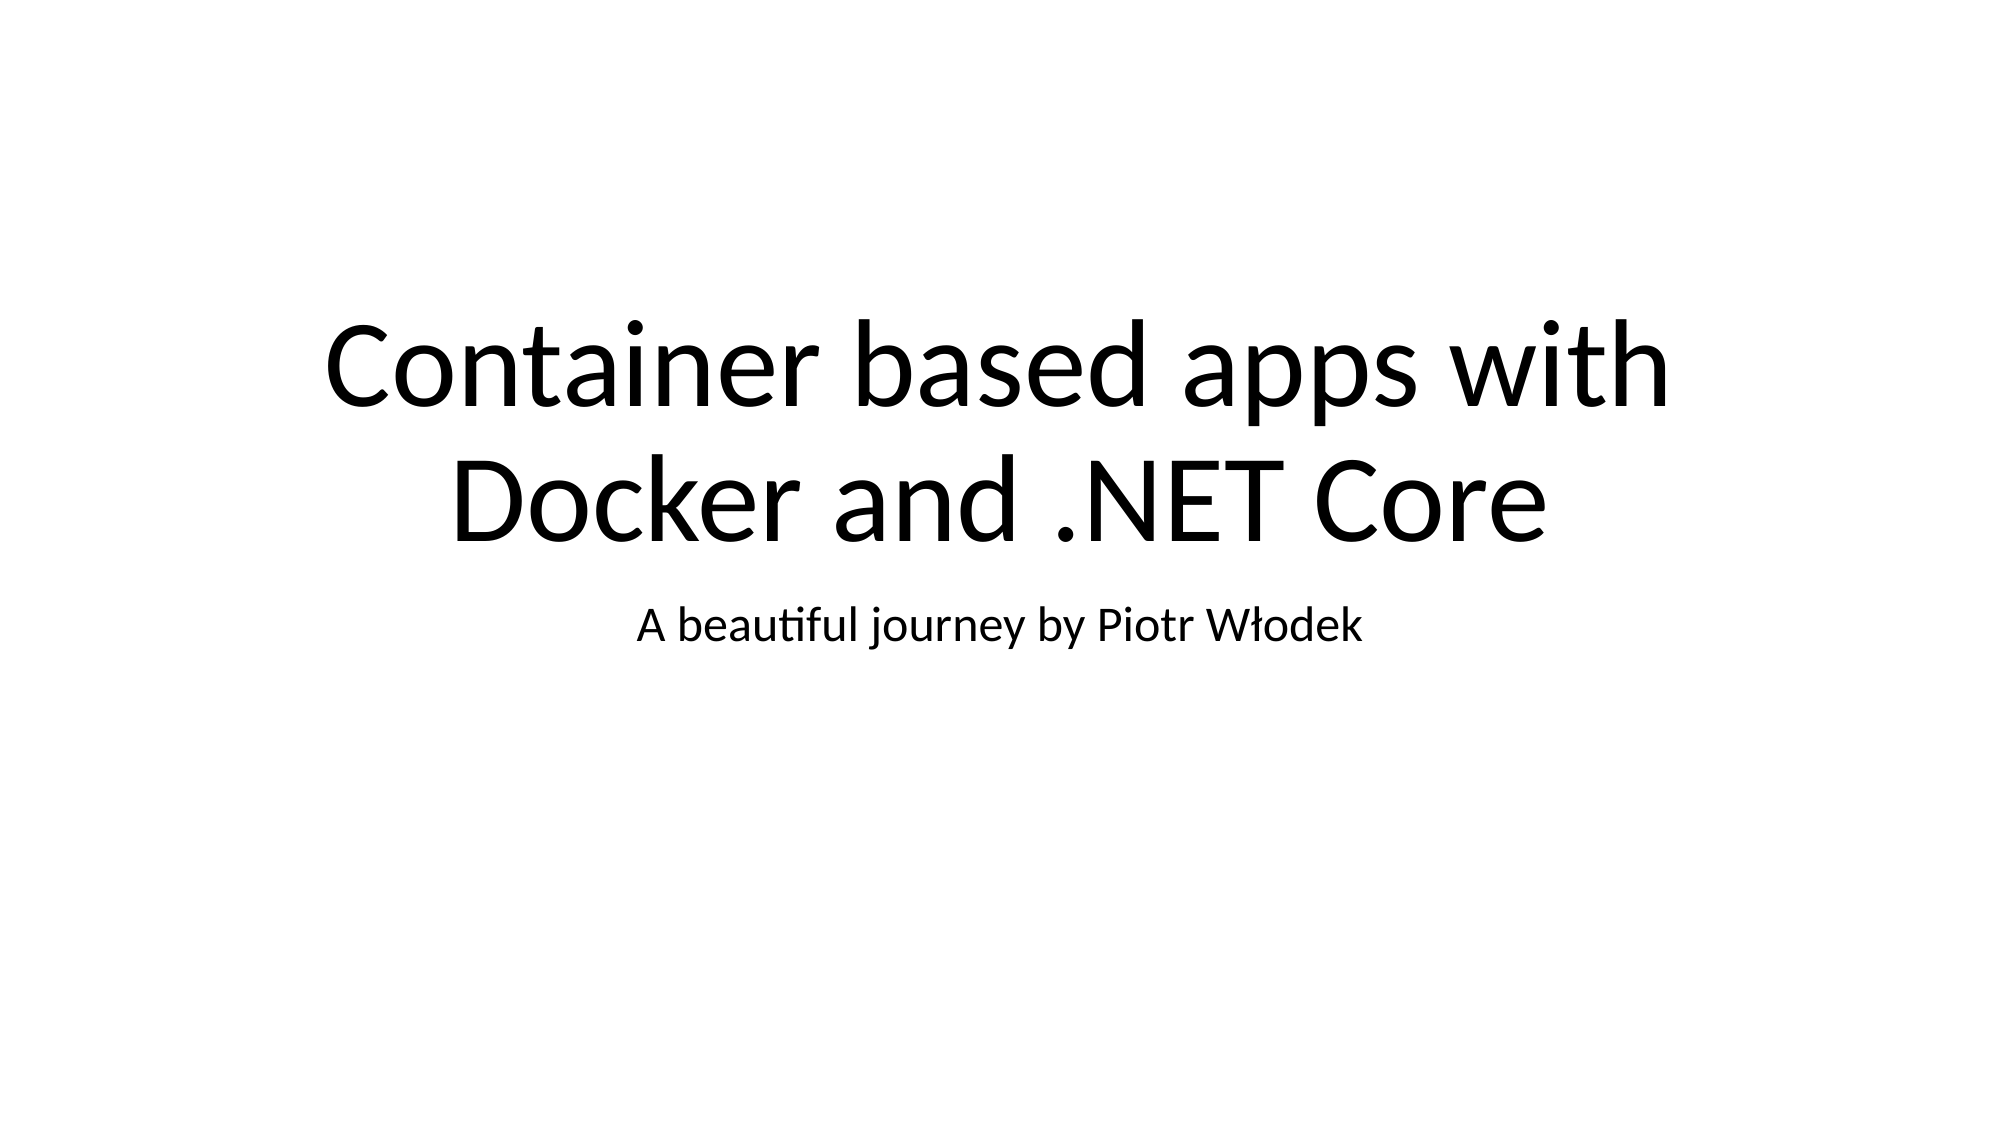

# Container based apps with Docker and .NET Core
A beautiful journey by Piotr Włodek